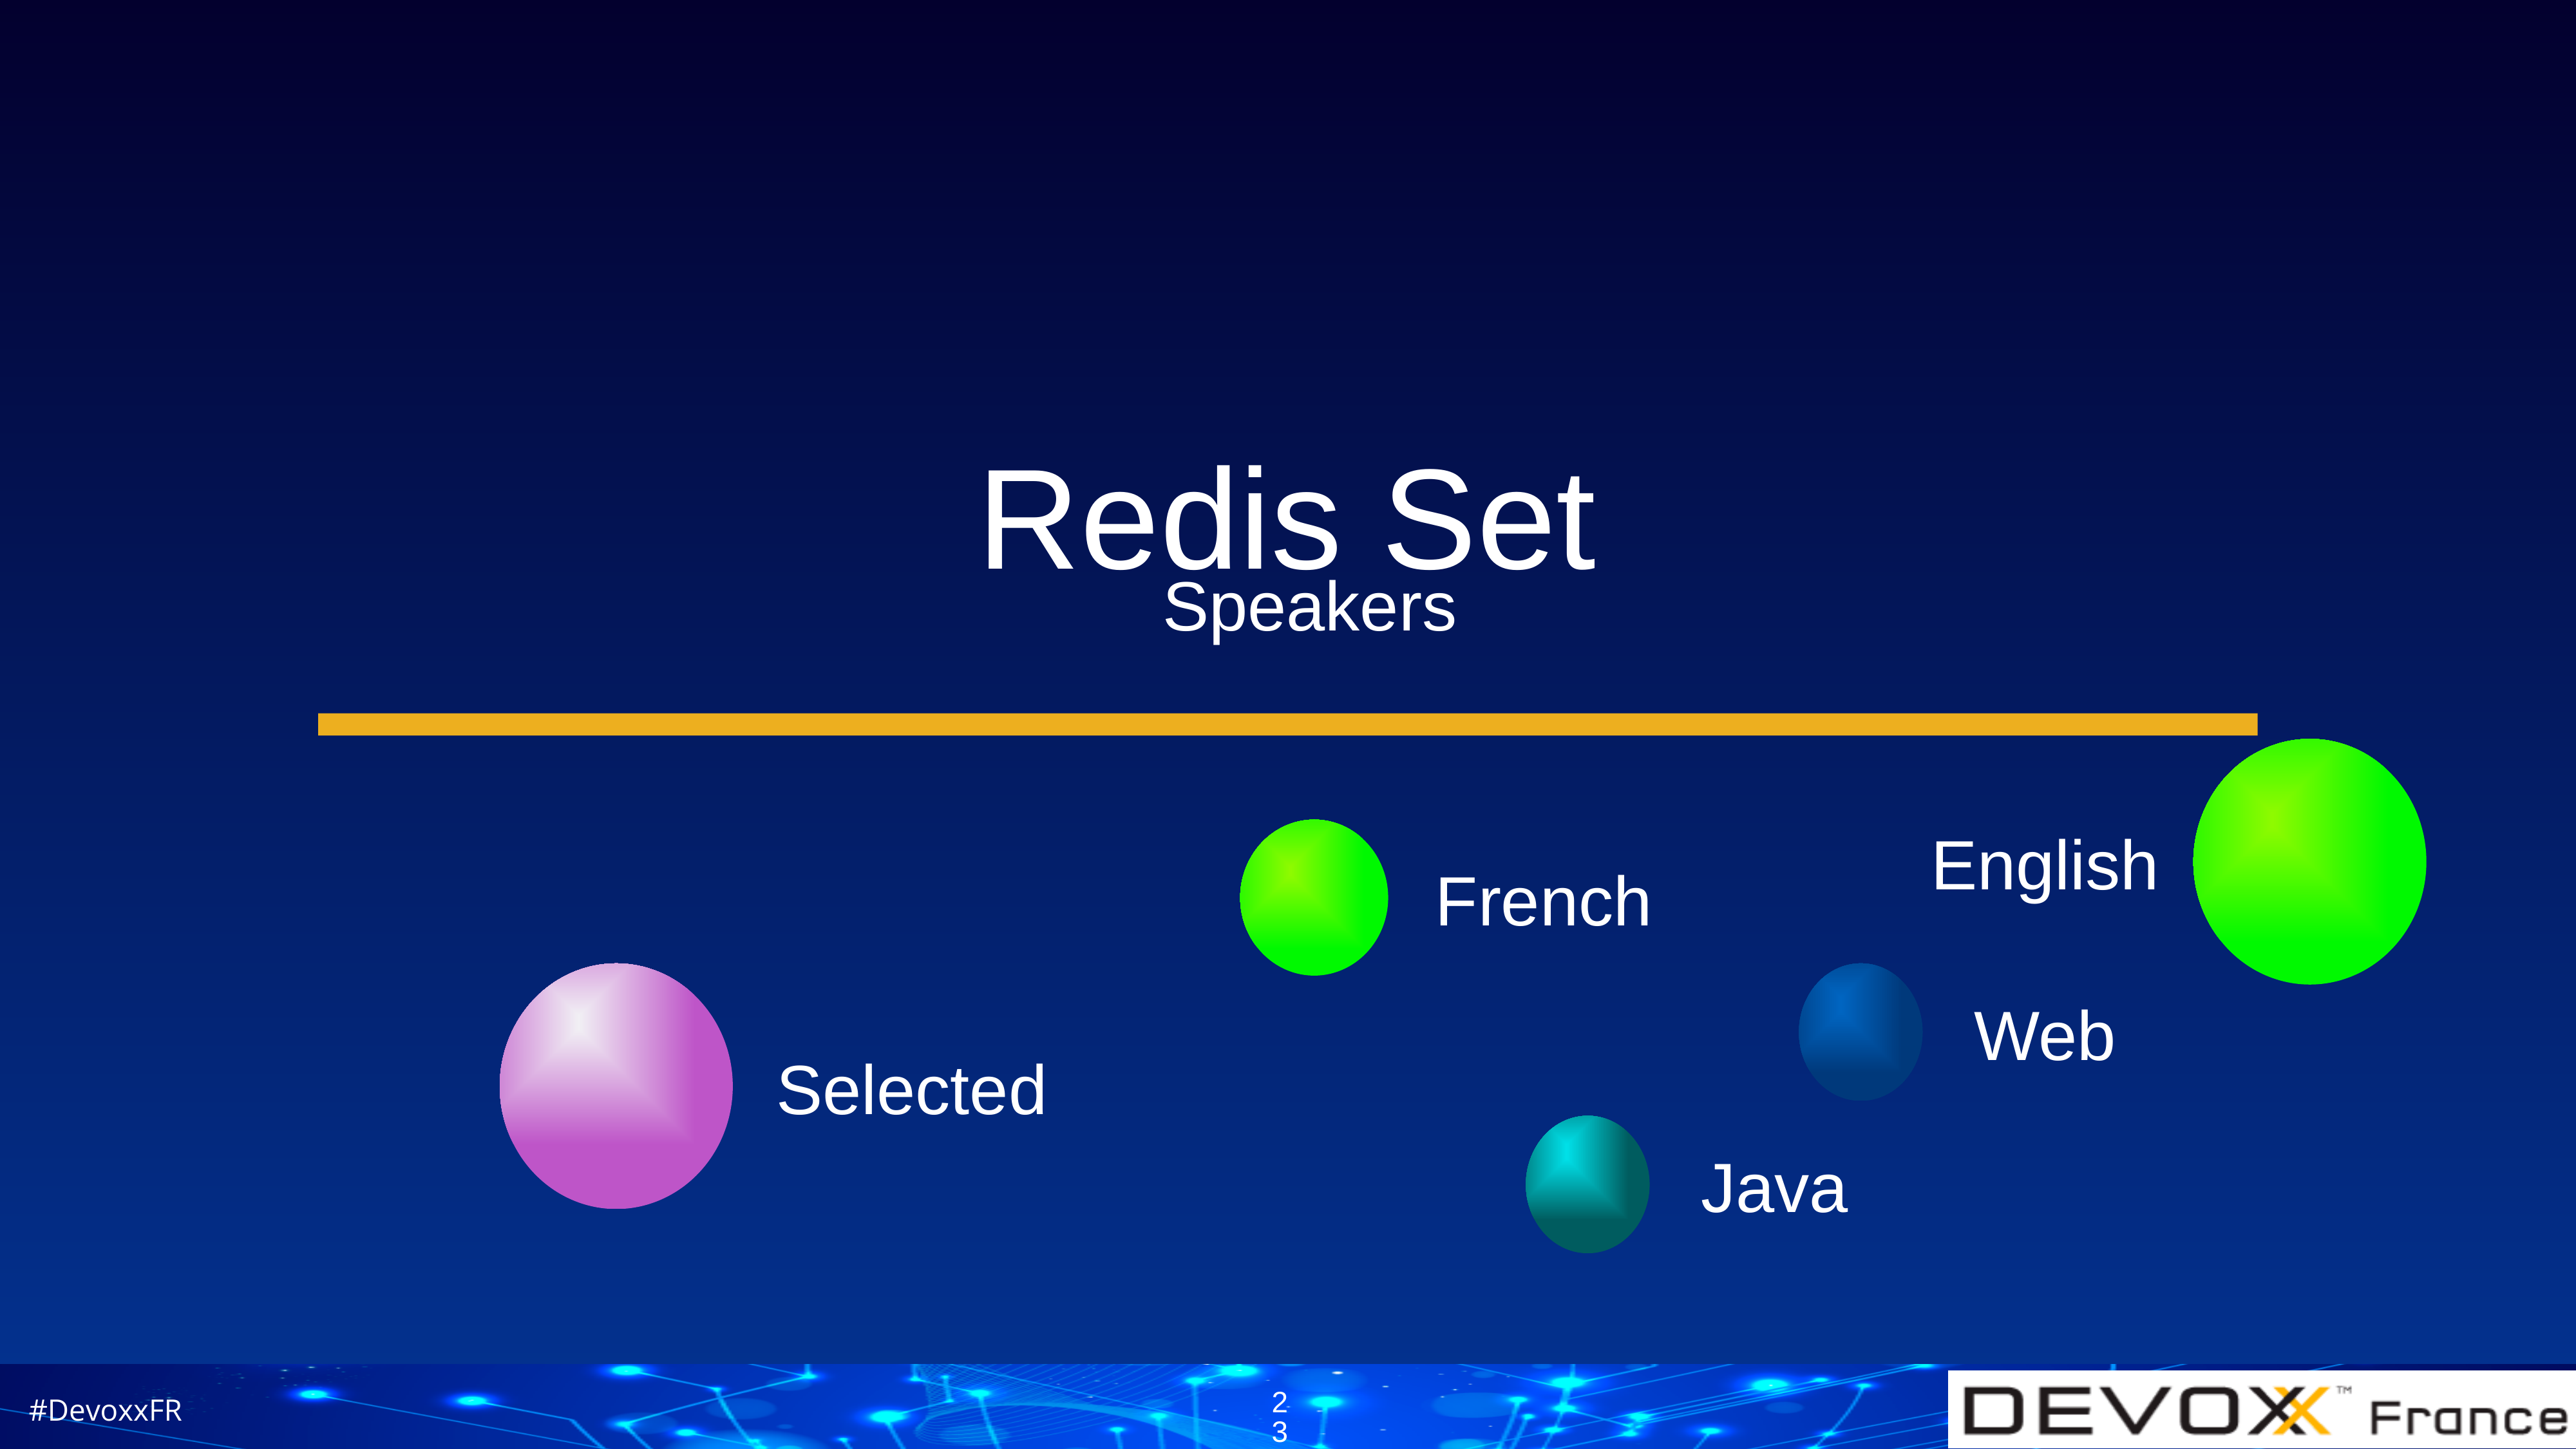

# Redis Set
Speakers

English

French

Web
Selected

Java
23